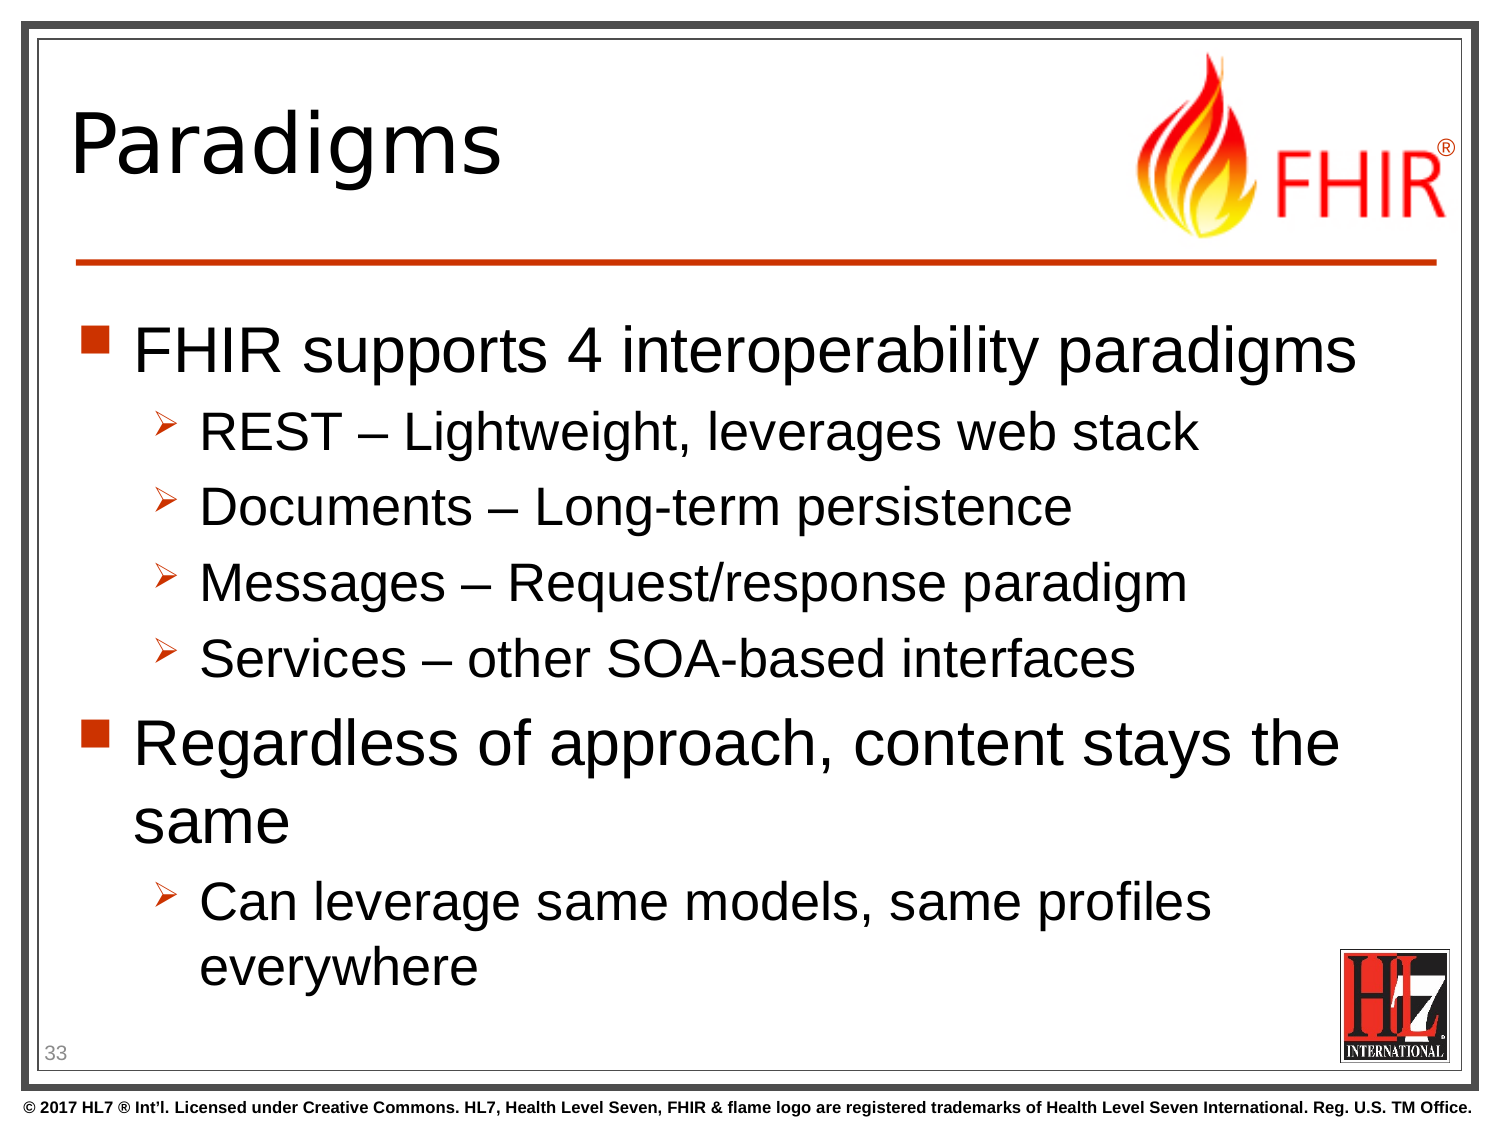

# Paradigms
FHIR supports 4 interoperability paradigms
REST – Lightweight, leverages web stack
Documents – Long-term persistence
Messages – Request/response paradigm
Services – other SOA-based interfaces
Regardless of approach, content stays the same
Can leverage same models, same profiles everywhere
33